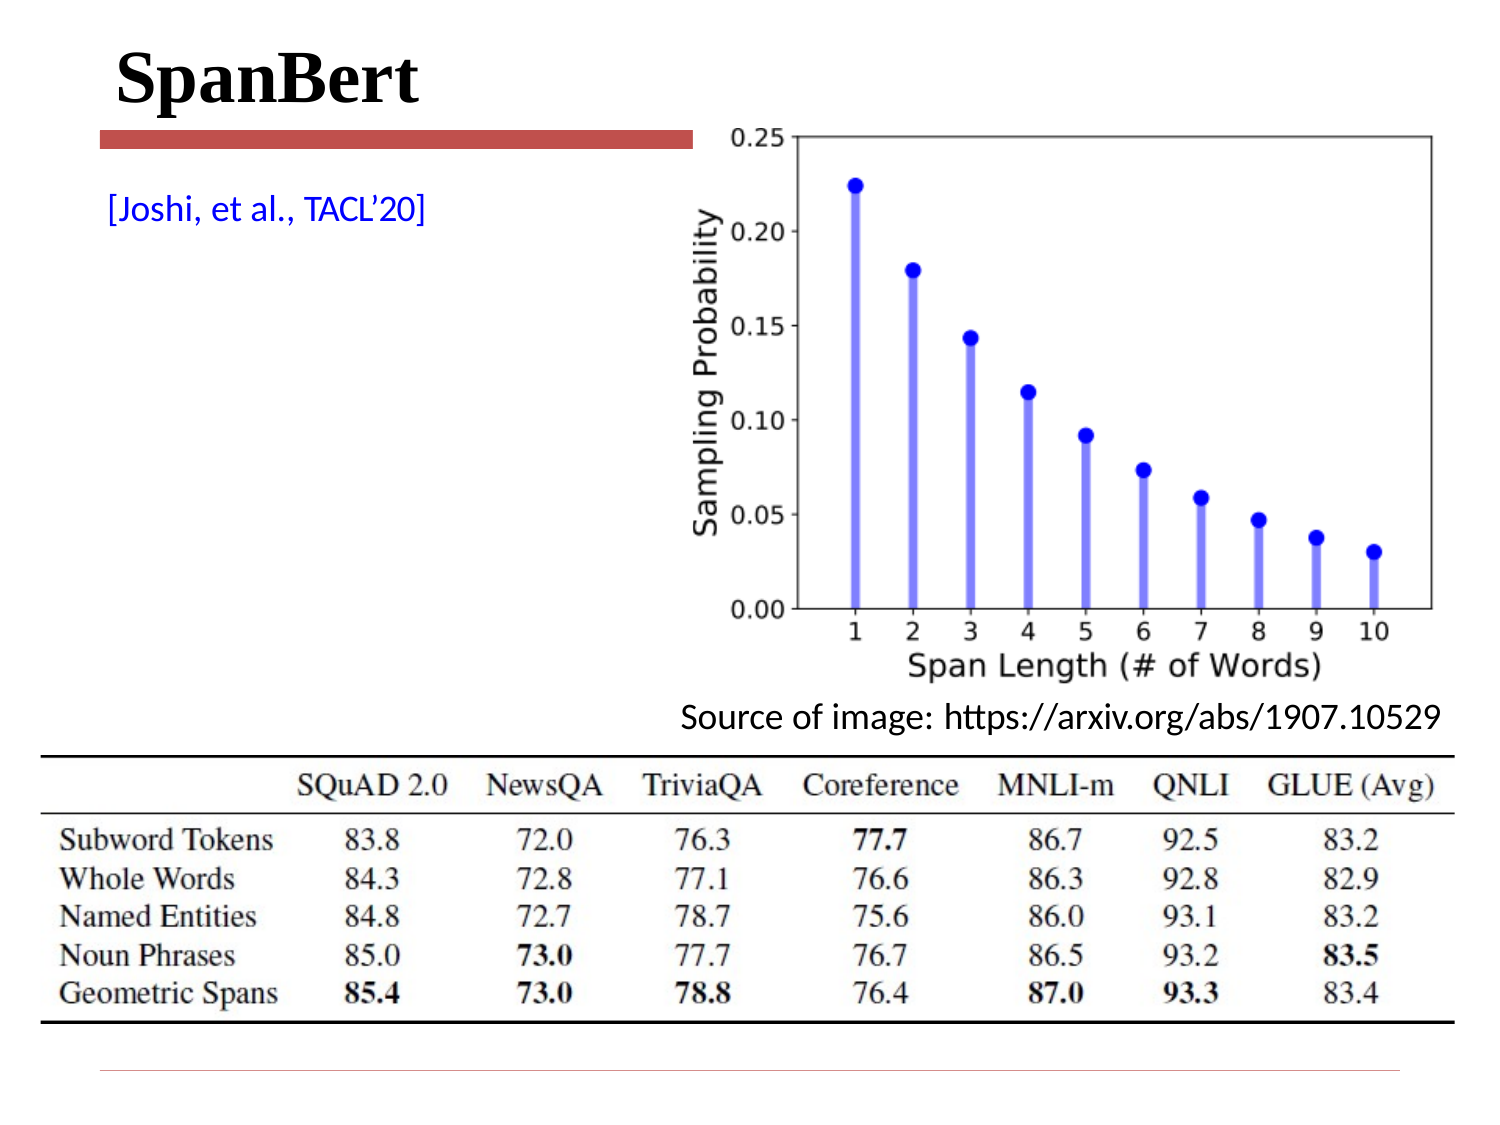

# SpanBert

[Joshi, et al., TACL’20]
Source of image: https://arxiv.org/abs/1907.10529